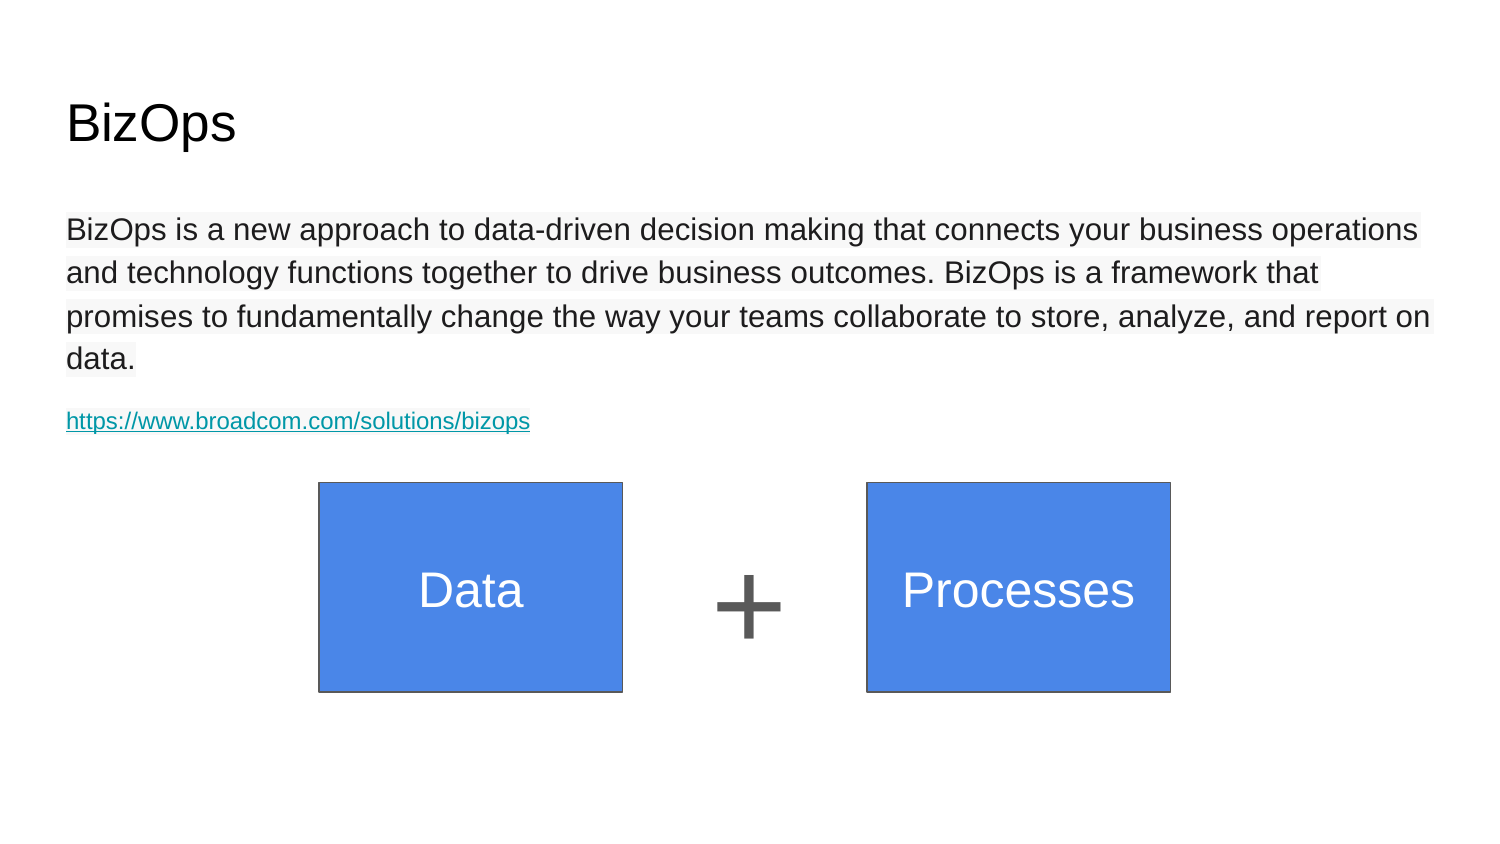

# BizOps
BizOps is a new approach to data-driven decision making that connects your business operations and technology functions together to drive business outcomes. BizOps is a framework that promises to fundamentally change the way your teams collaborate to store, analyze, and report on data.
https://www.broadcom.com/solutions/bizops
Data
+
Processes